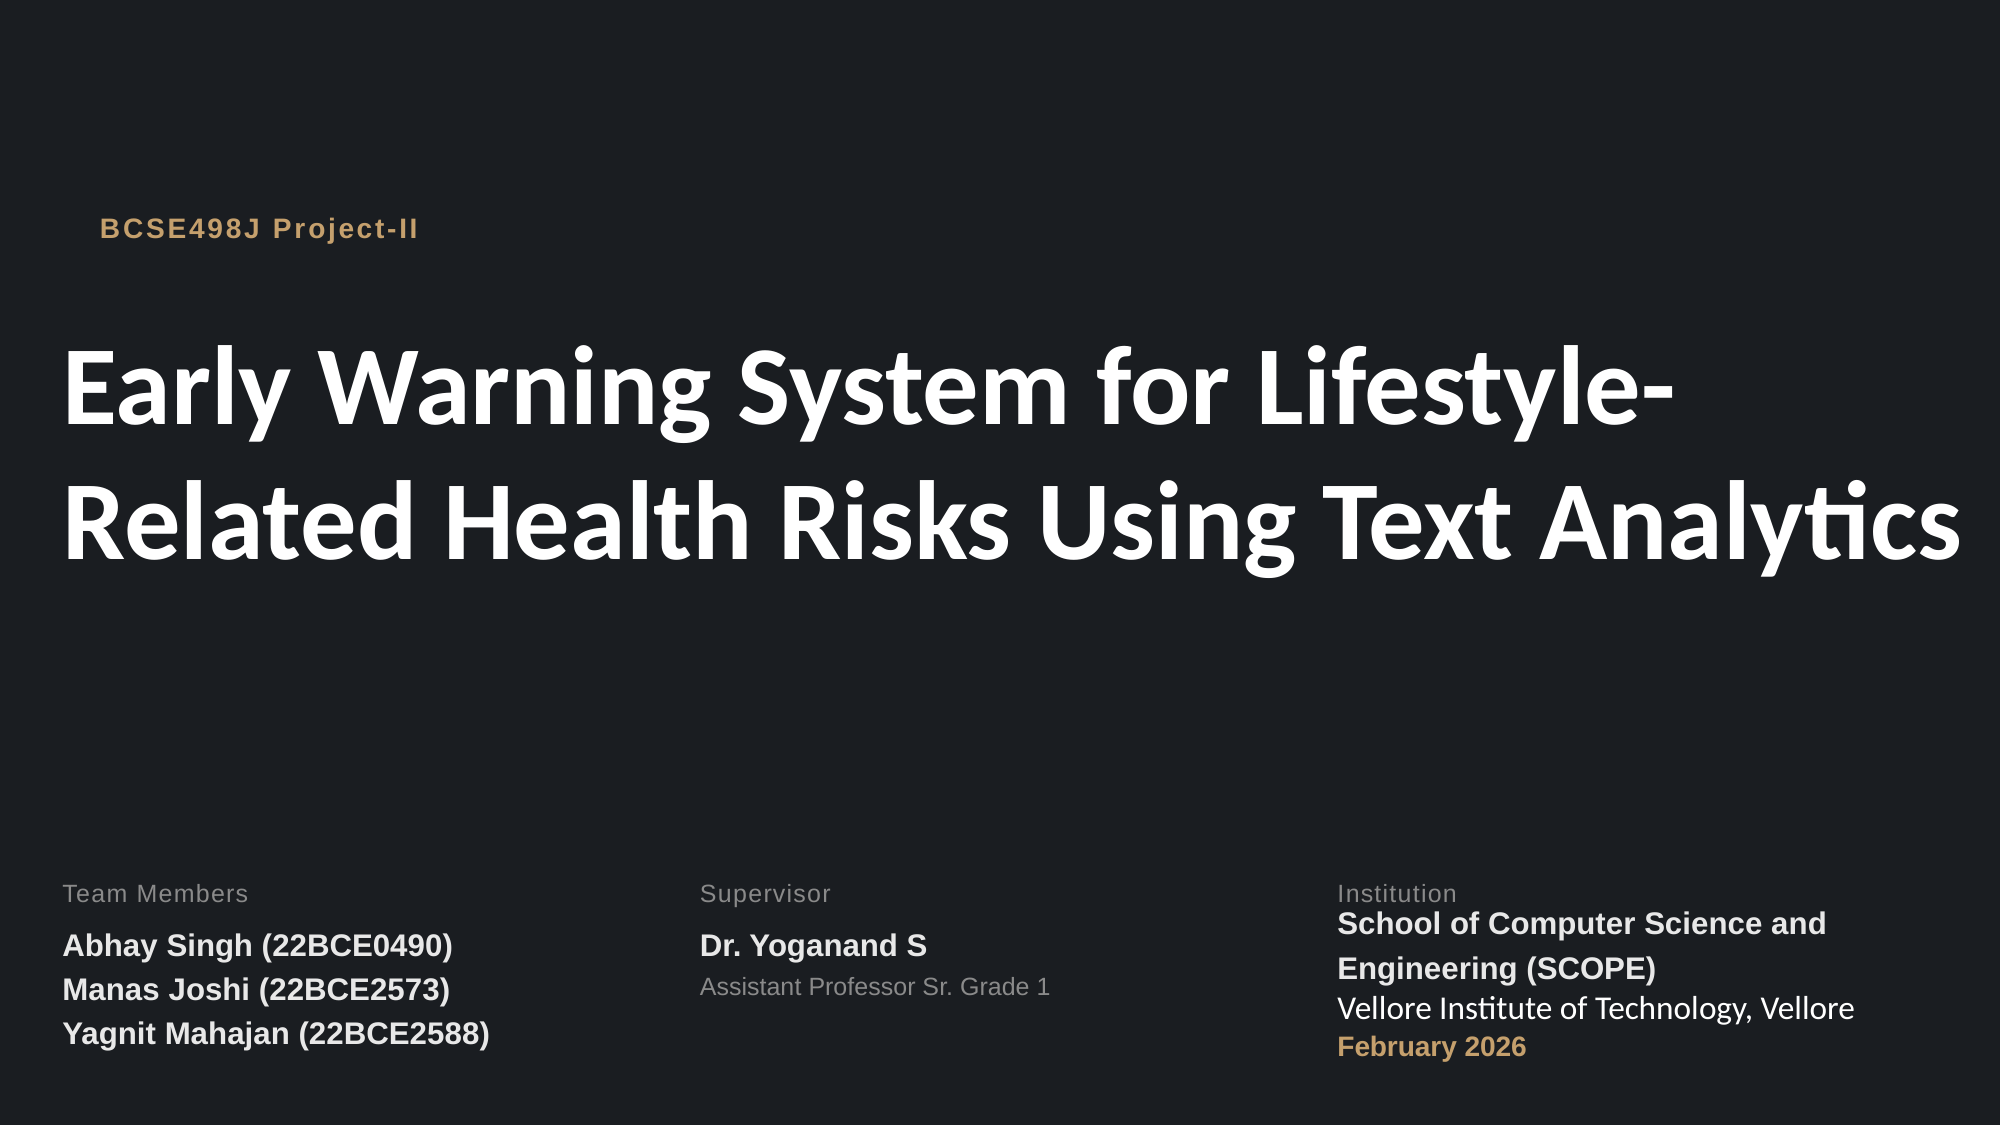

BCSE498J Project-II
Early Warning System for Lifestyle-Related Health Risks Using Text Analytics

Team Members
Supervisor
Institution
Abhay Singh (22BCE0490)
Dr. Yoganand S
School of Computer Science and Engineering (SCOPE)
Manas Joshi (22BCE2573)
Assistant Professor Sr. Grade 1
Vellore Institute of Technology, Vellore
Yagnit Mahajan (22BCE2588)
February 2026